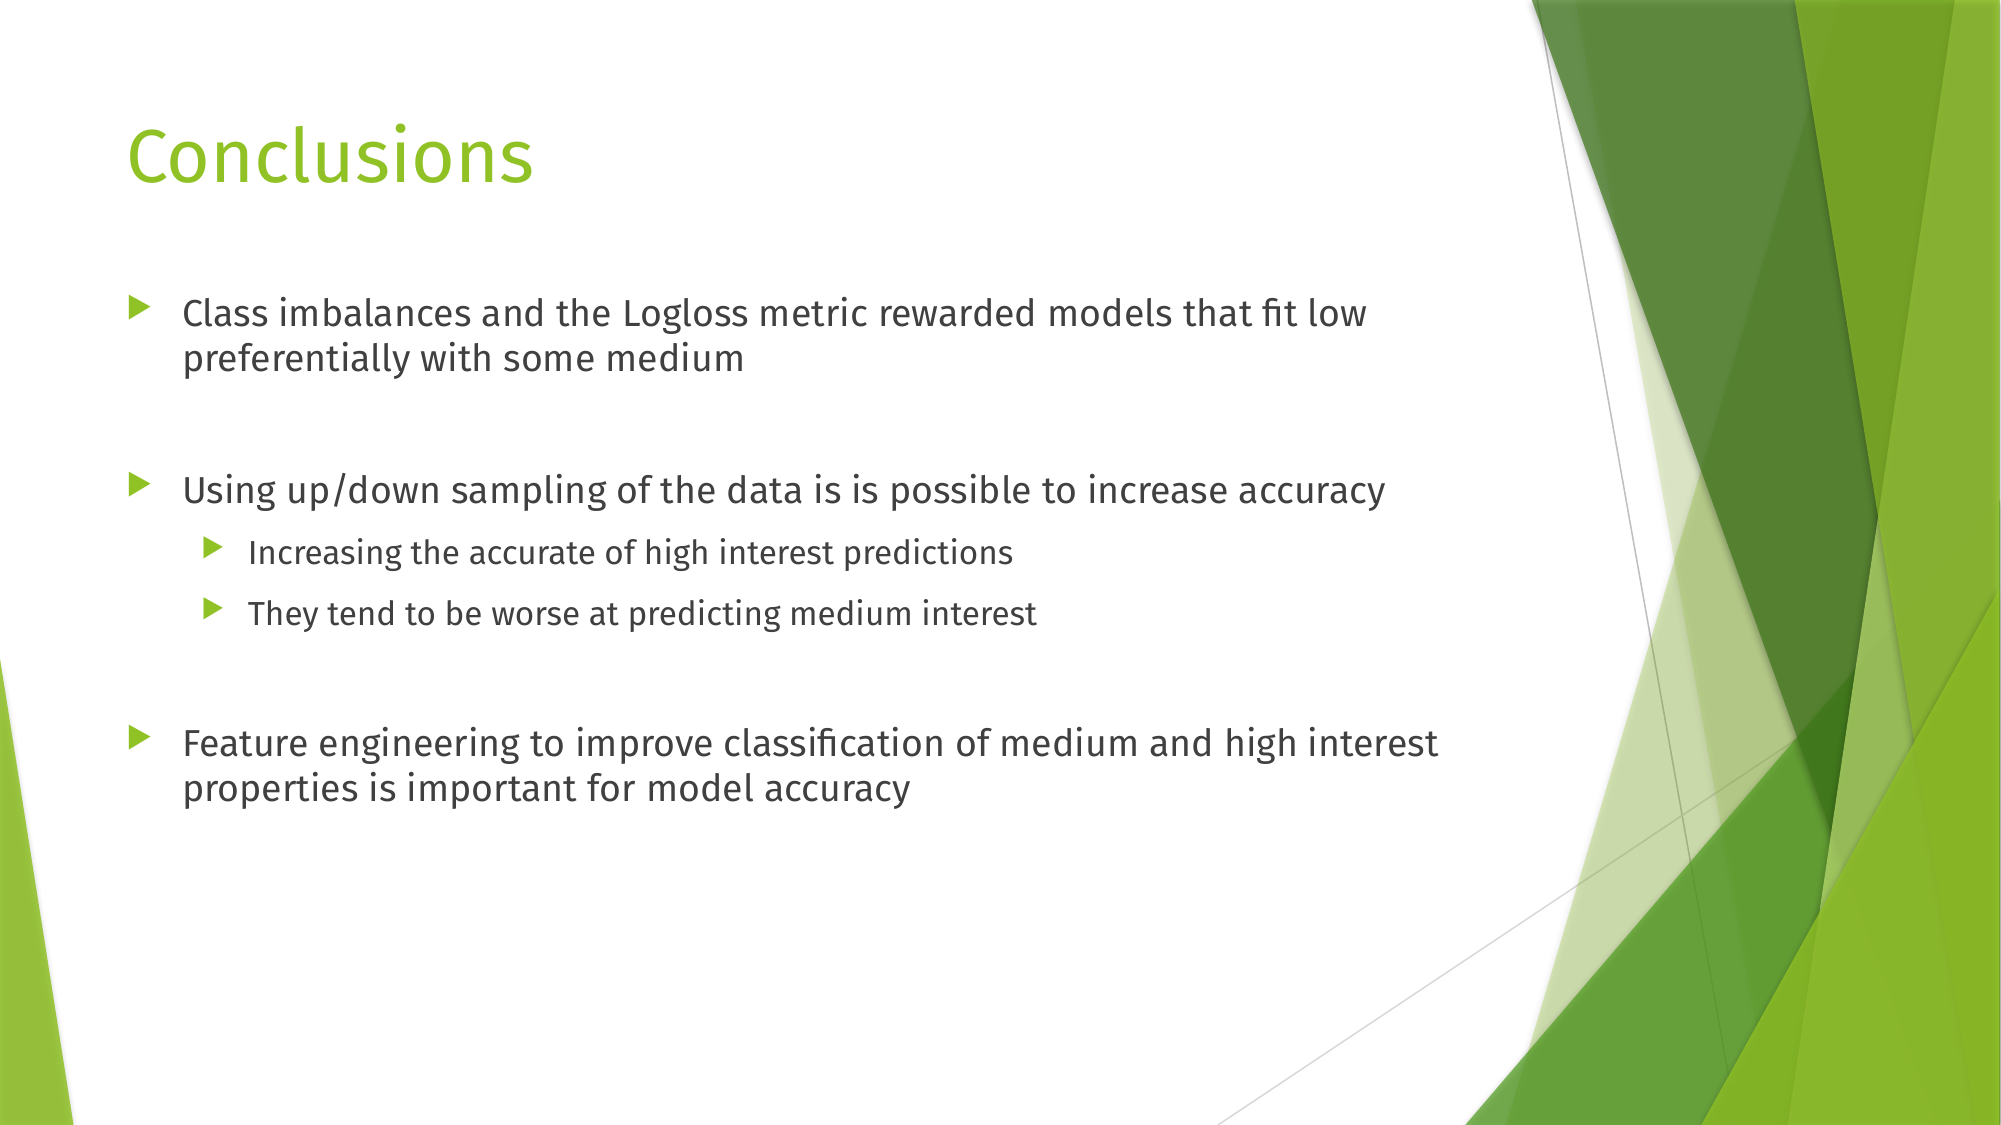

# Conclusions
Class imbalances and the Logloss metric rewarded models that fit low preferentially with some medium

Using up/down sampling of the data is is possible to increase accuracy
Increasing the accurate of high interest predictions
They tend to be worse at predicting medium interest

Feature engineering to improve classification of medium and high interest properties is important for model accuracy